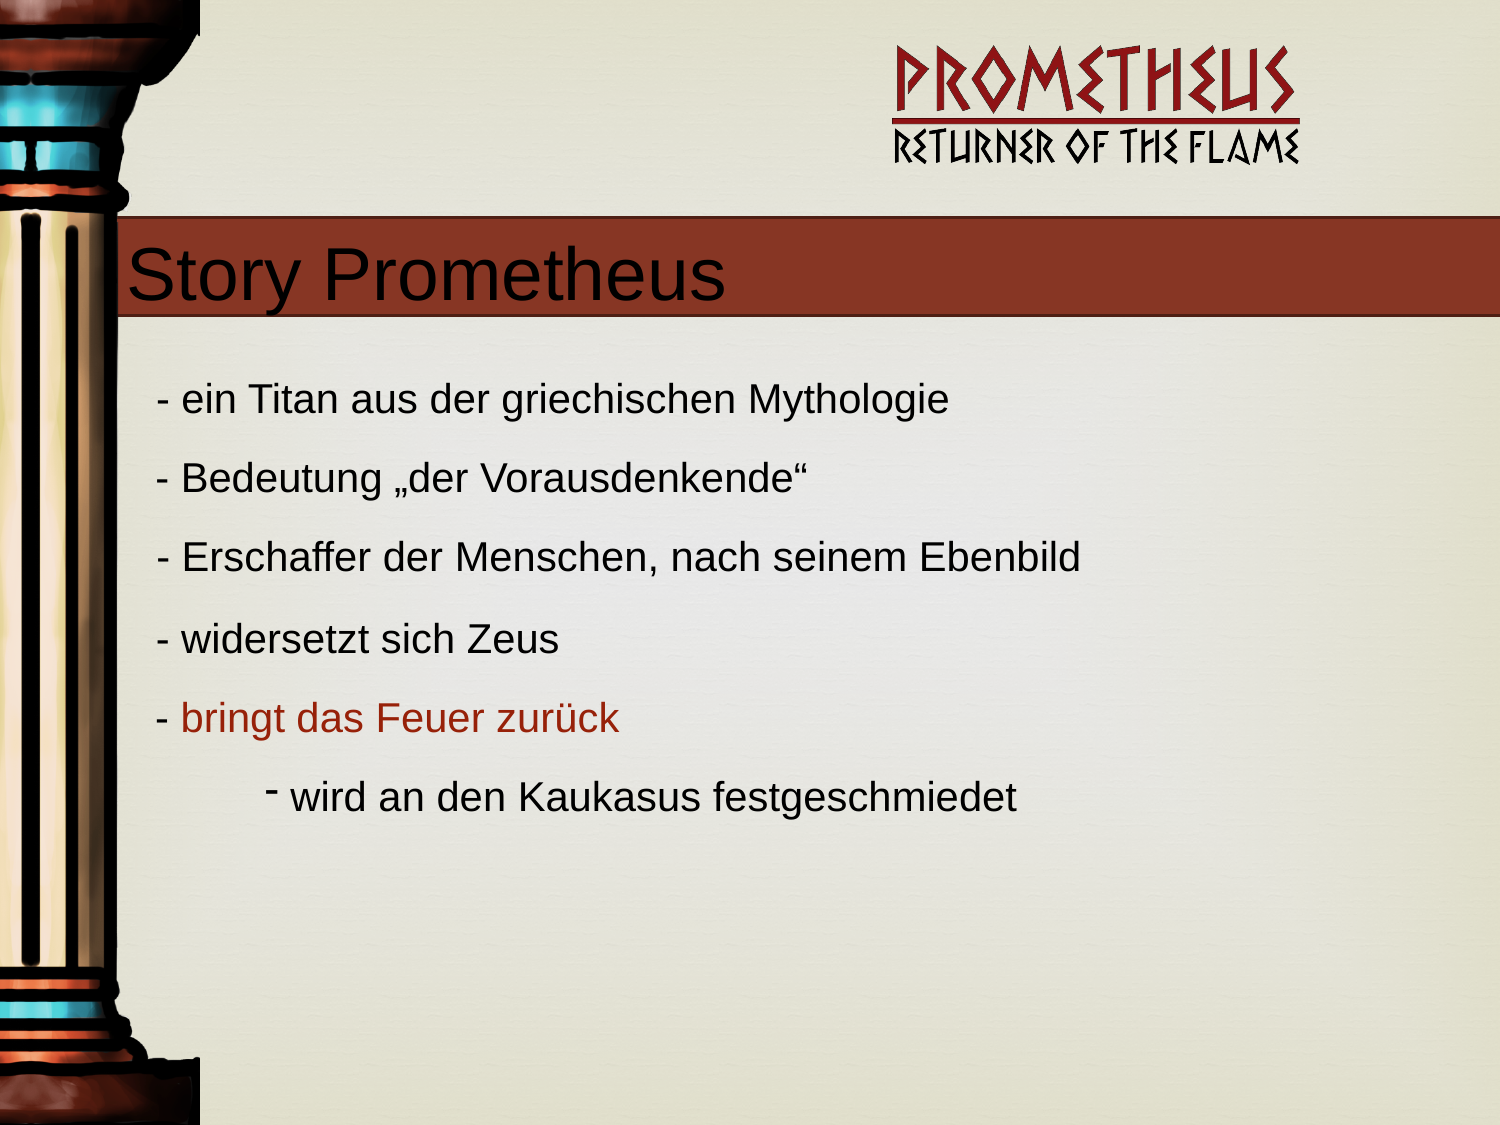

Story Prometheus
- ein Titan aus der griechischen Mythologie
- Bedeutung „der Vorausdenkende“
- Erschaffer der Menschen, nach seinem Ebenbild
- widersetzt sich Zeus
- bringt das Feuer zurück

 wird an den Kaukasus festgeschmiedet